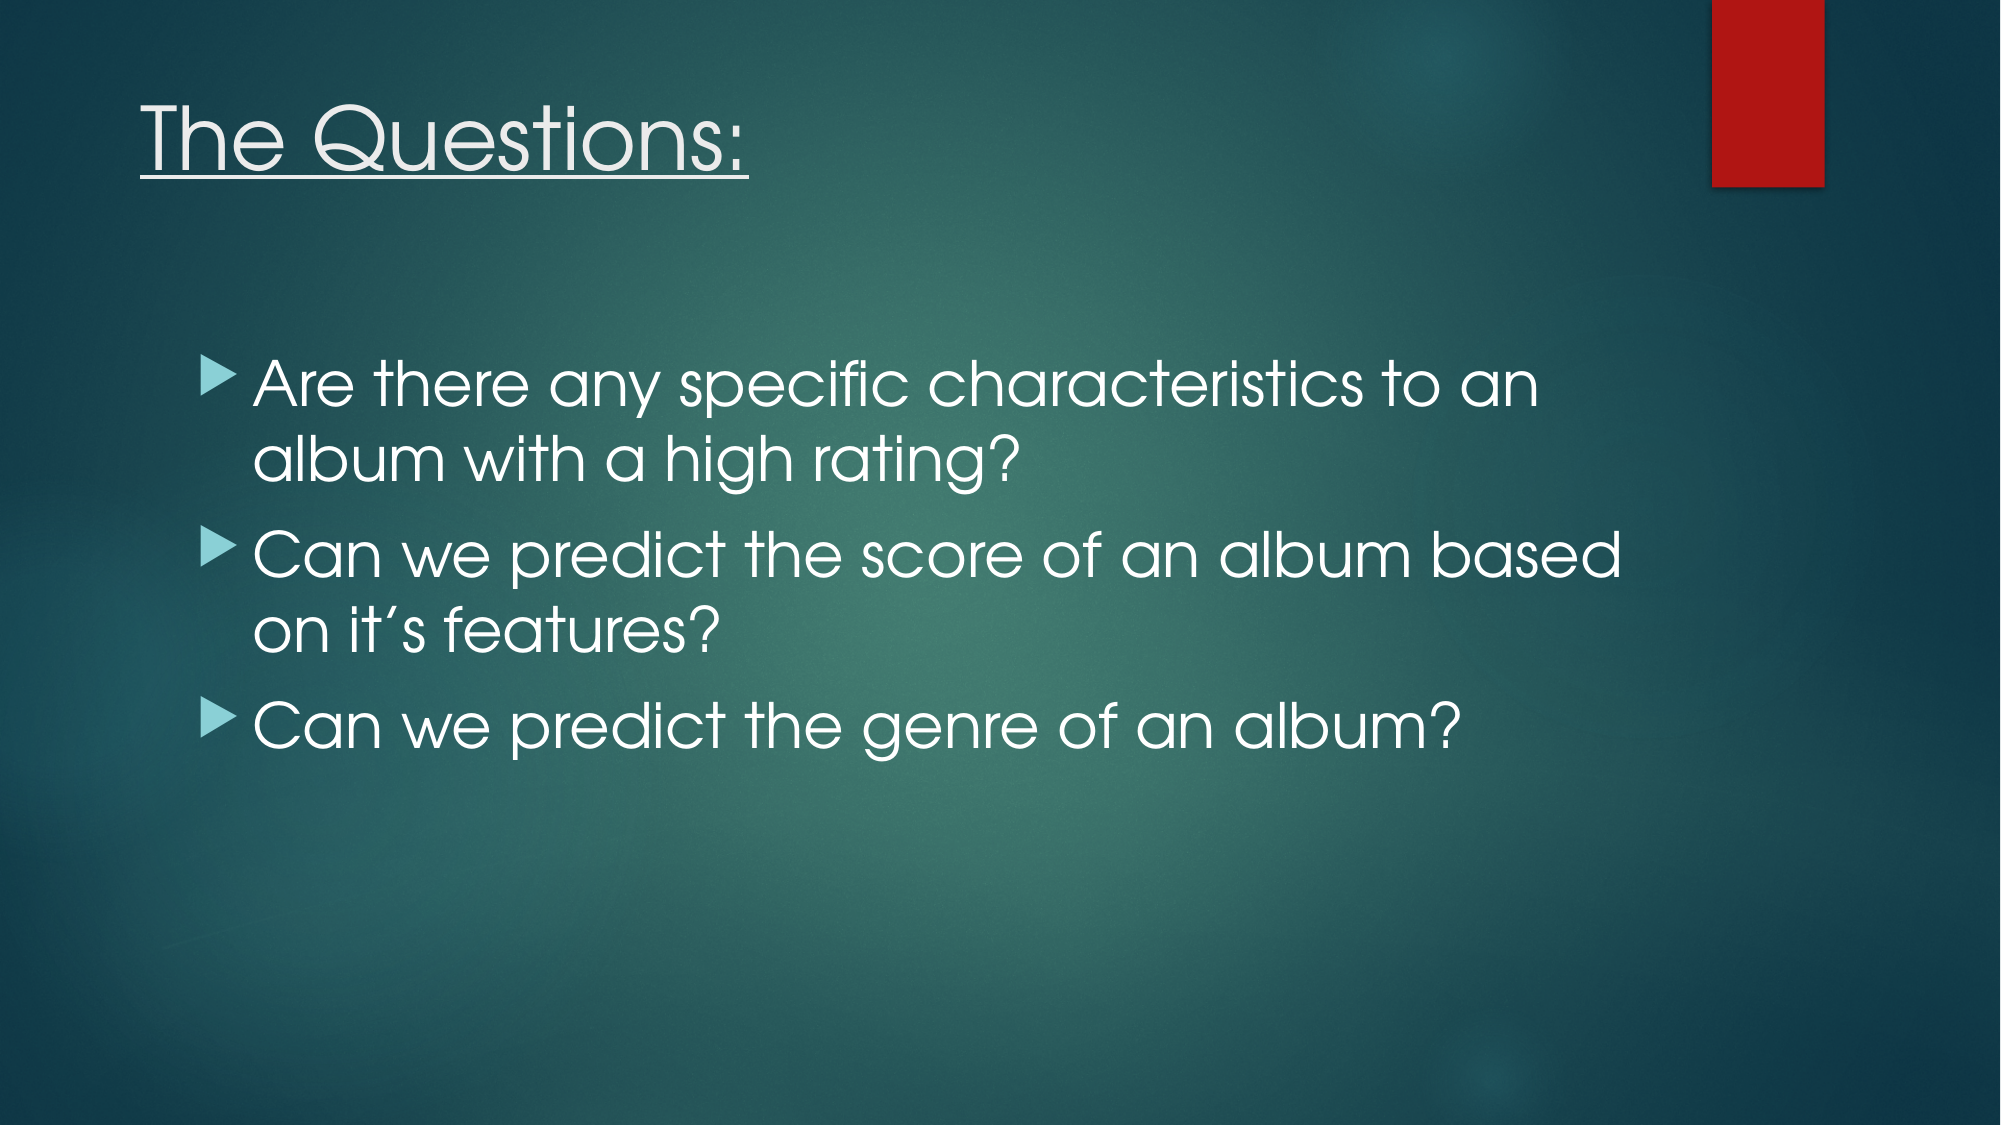

# The Questions:
Are there any specific characteristics to an album with a high rating?
Can we predict the score of an album based on it’s features?
Can we predict the genre of an album?